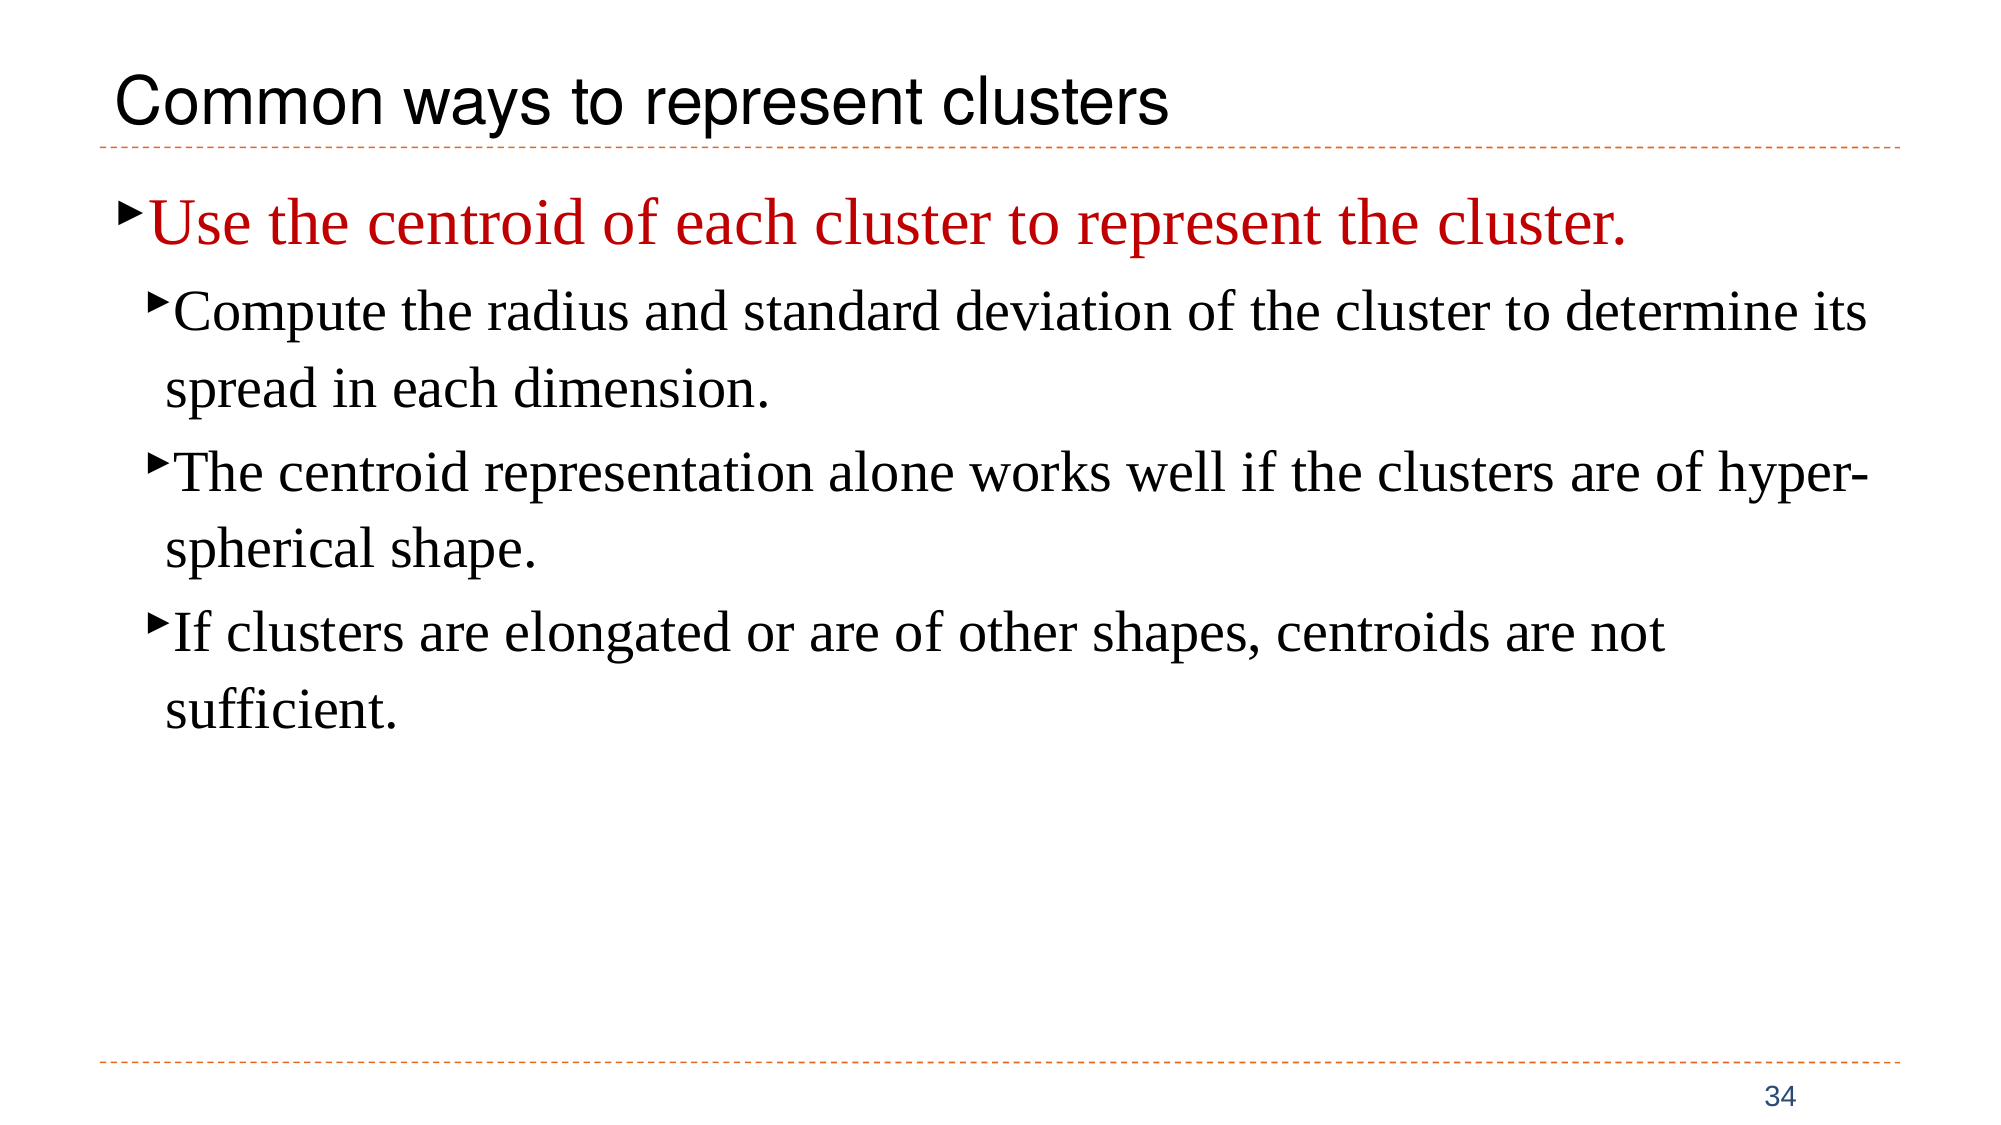

# Common ways to represent clusters
Use the centroid of each cluster to represent the cluster.
Compute the radius and standard deviation of the cluster to determine its spread in each dimension.
The centroid representation alone works well if the clusters are of hyper-spherical shape.
If clusters are elongated or are of other shapes, centroids are not sufficient.